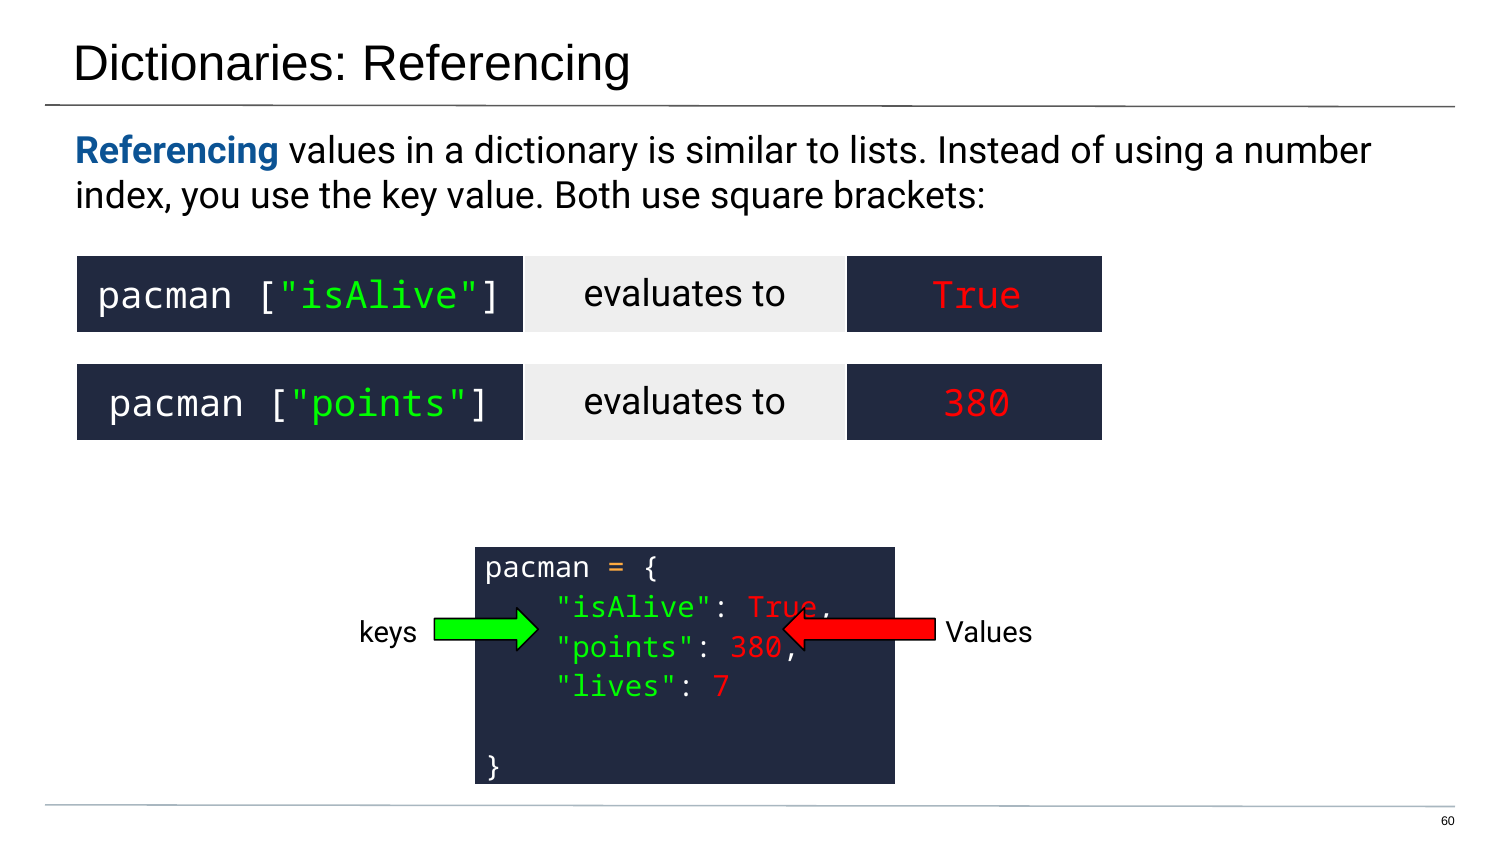

# Dictionaries: Referencing
Referencing values in a dictionary is similar to lists. Instead of using a number index, you use the key value. Both use square brackets:
| pacman ["isAlive"] | evaluates to | True |
| --- | --- | --- |
| pacman ["points"] | evaluates to | 380 |
| --- | --- | --- |
| keys | pacman = { "isAlive": True, "points": 380, "lives": 7 } | Values |
| --- | --- | --- |
|  |  |  |

60